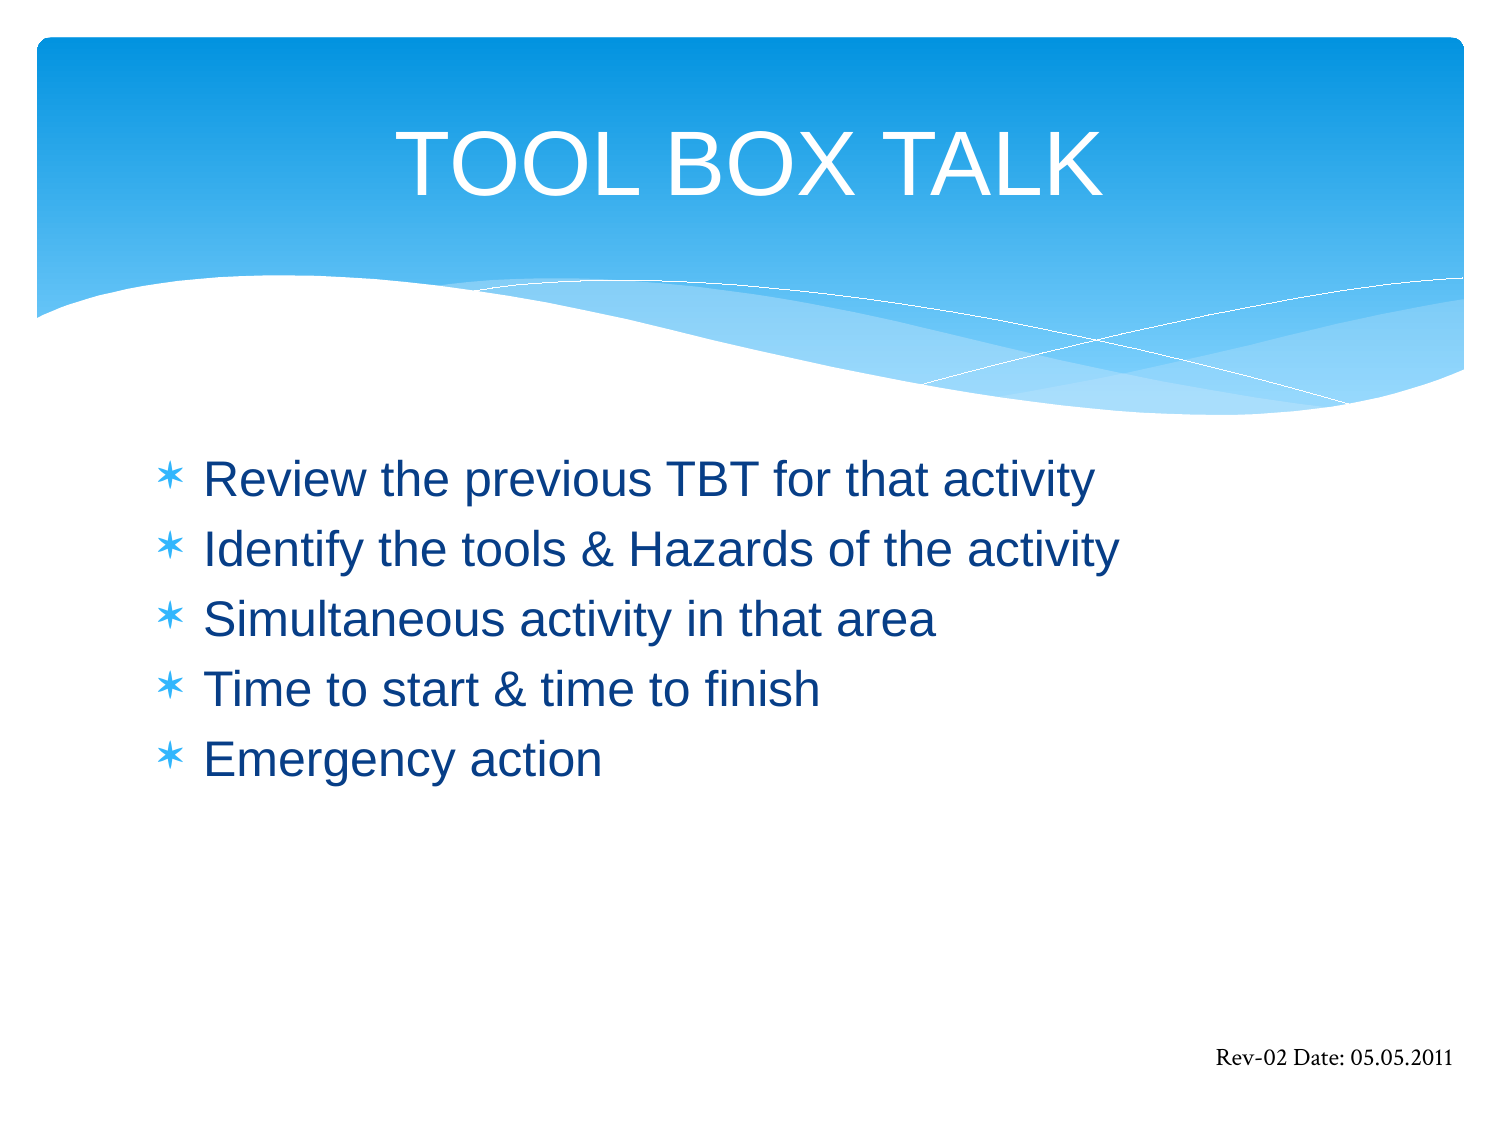

# TOOL BOX TALK
Review the previous TBT for that activity
Identify the tools & Hazards of the activity
Simultaneous activity in that area
Time to start & time to finish
Emergency action
Rev-02 Date: 05.05.2011